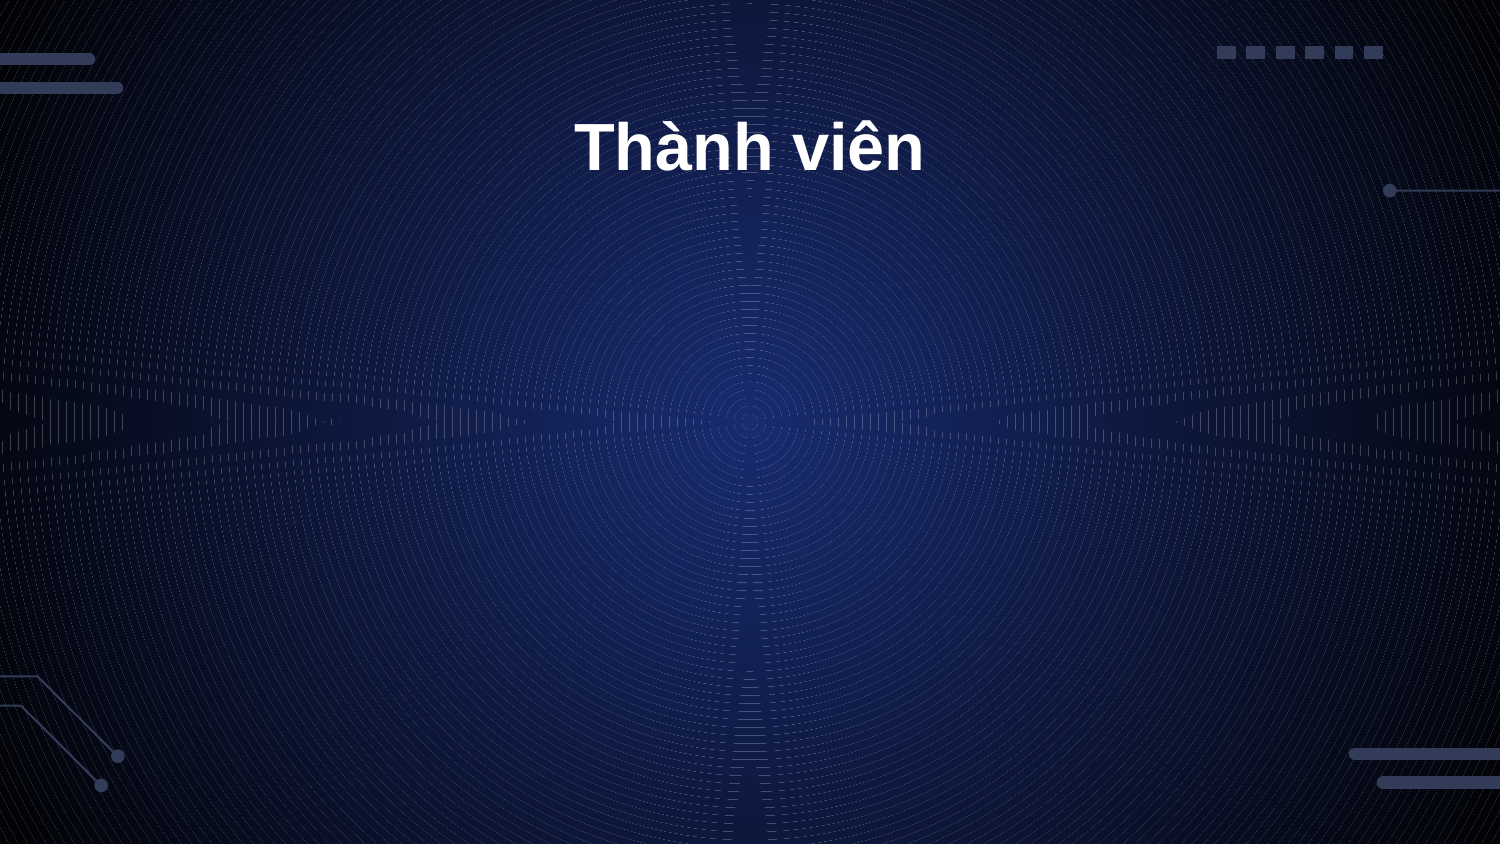

# Thành viên

Vĩnh Thuận
Nguyễn Tiến Đạt

Trương Ngự Quyền
Nguyễn Thành Nam

Trần Đăng Khoa